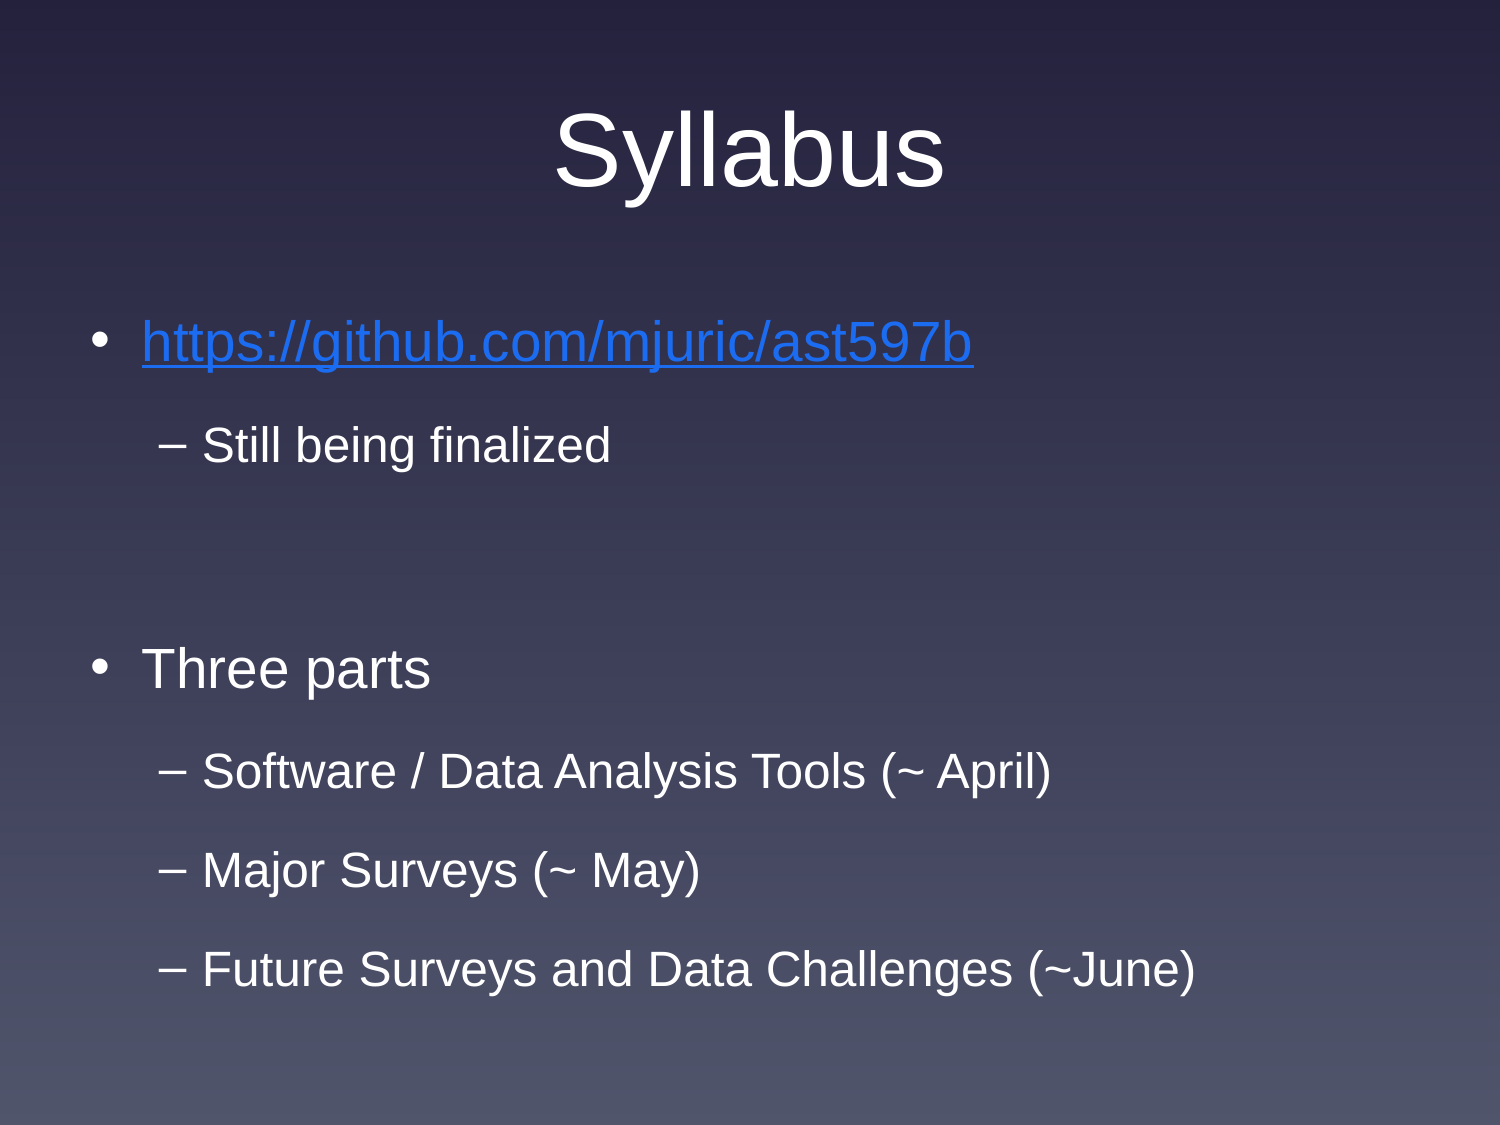

# Syllabus
https://github.com/mjuric/ast597b
Still being finalized

Three parts
Software / Data Analysis Tools (~ April)
Major Surveys (~ May)
Future Surveys and Data Challenges (~June)